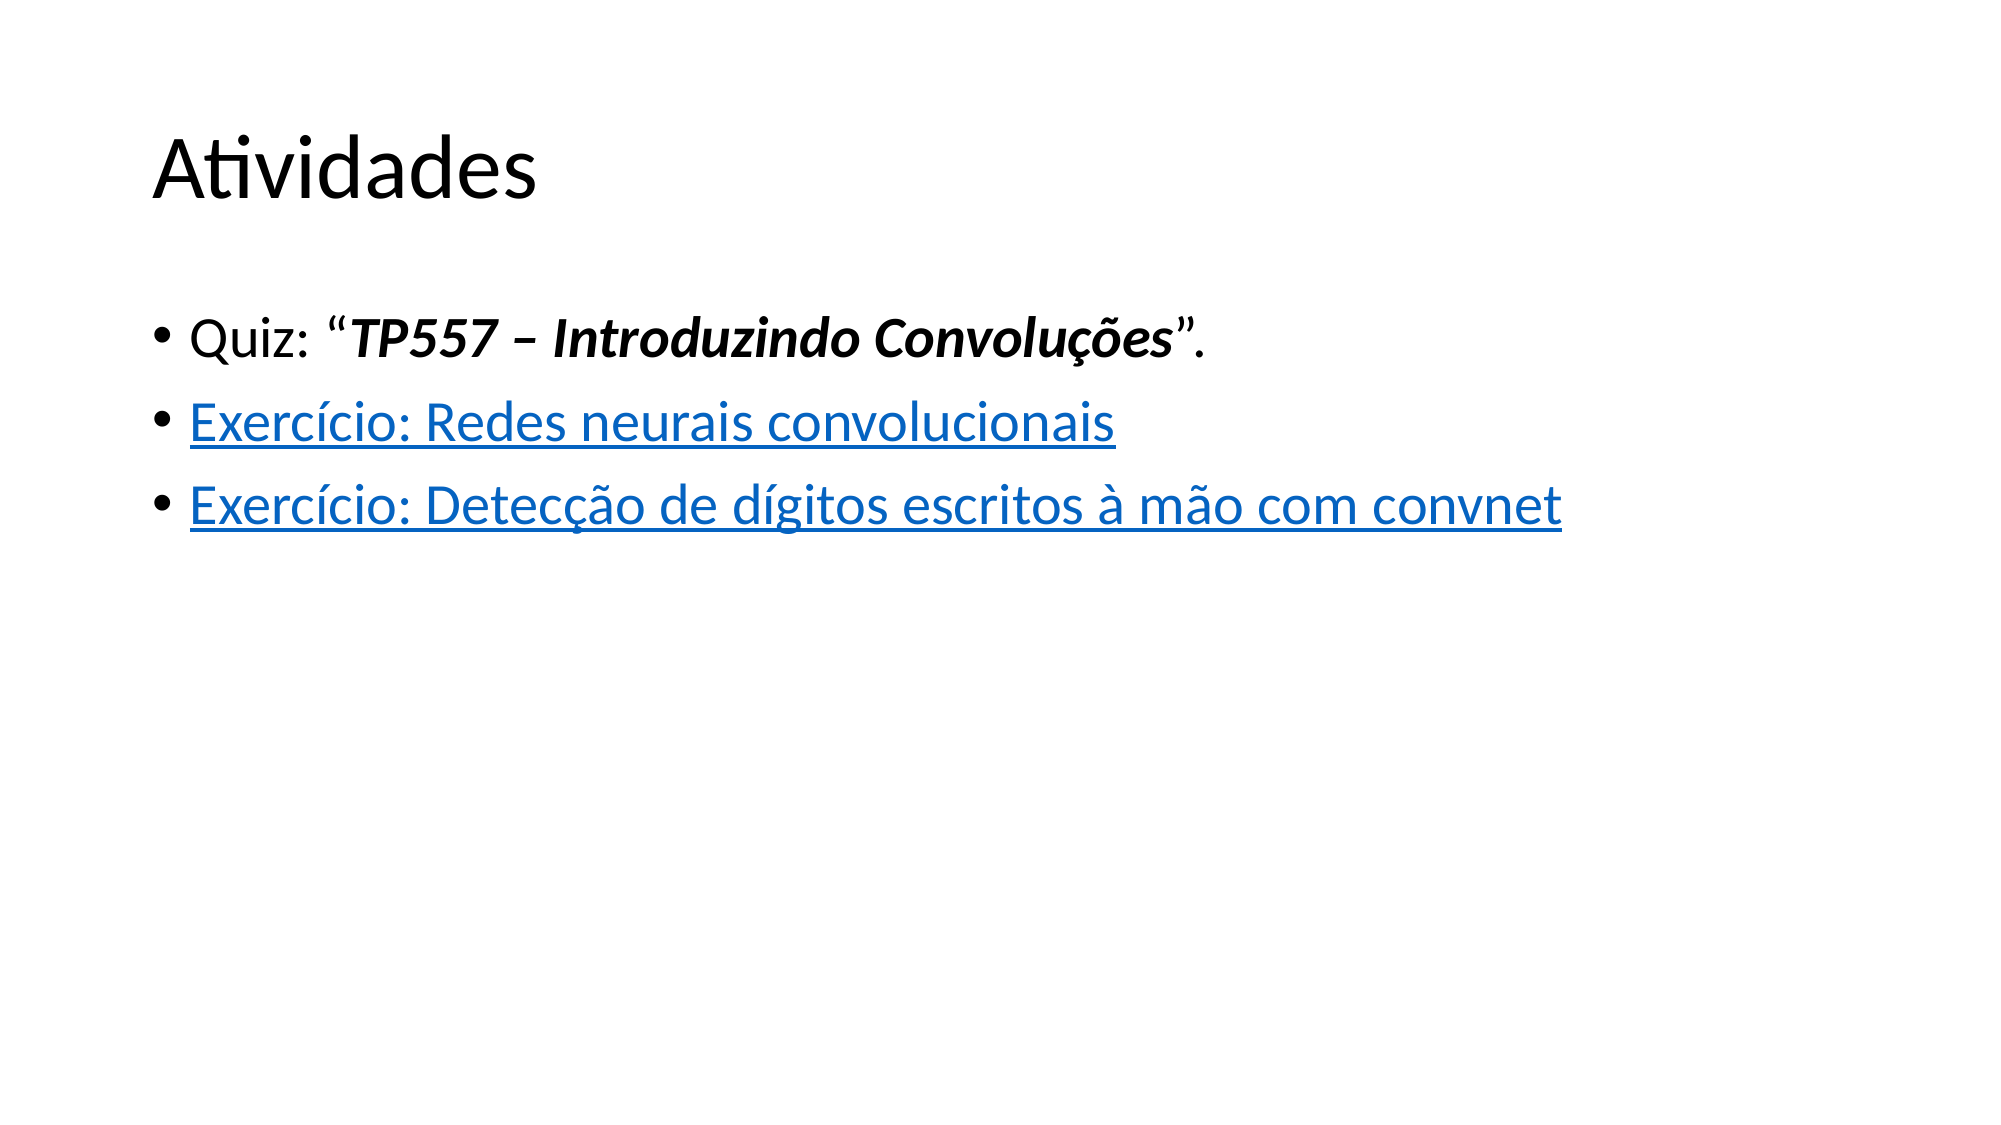

# Atividades
Quiz: “TP557 – Introduzindo Convoluções”.
Exercício: Redes neurais convolucionais
Exercício: Detecção de dígitos escritos à mão com convnet